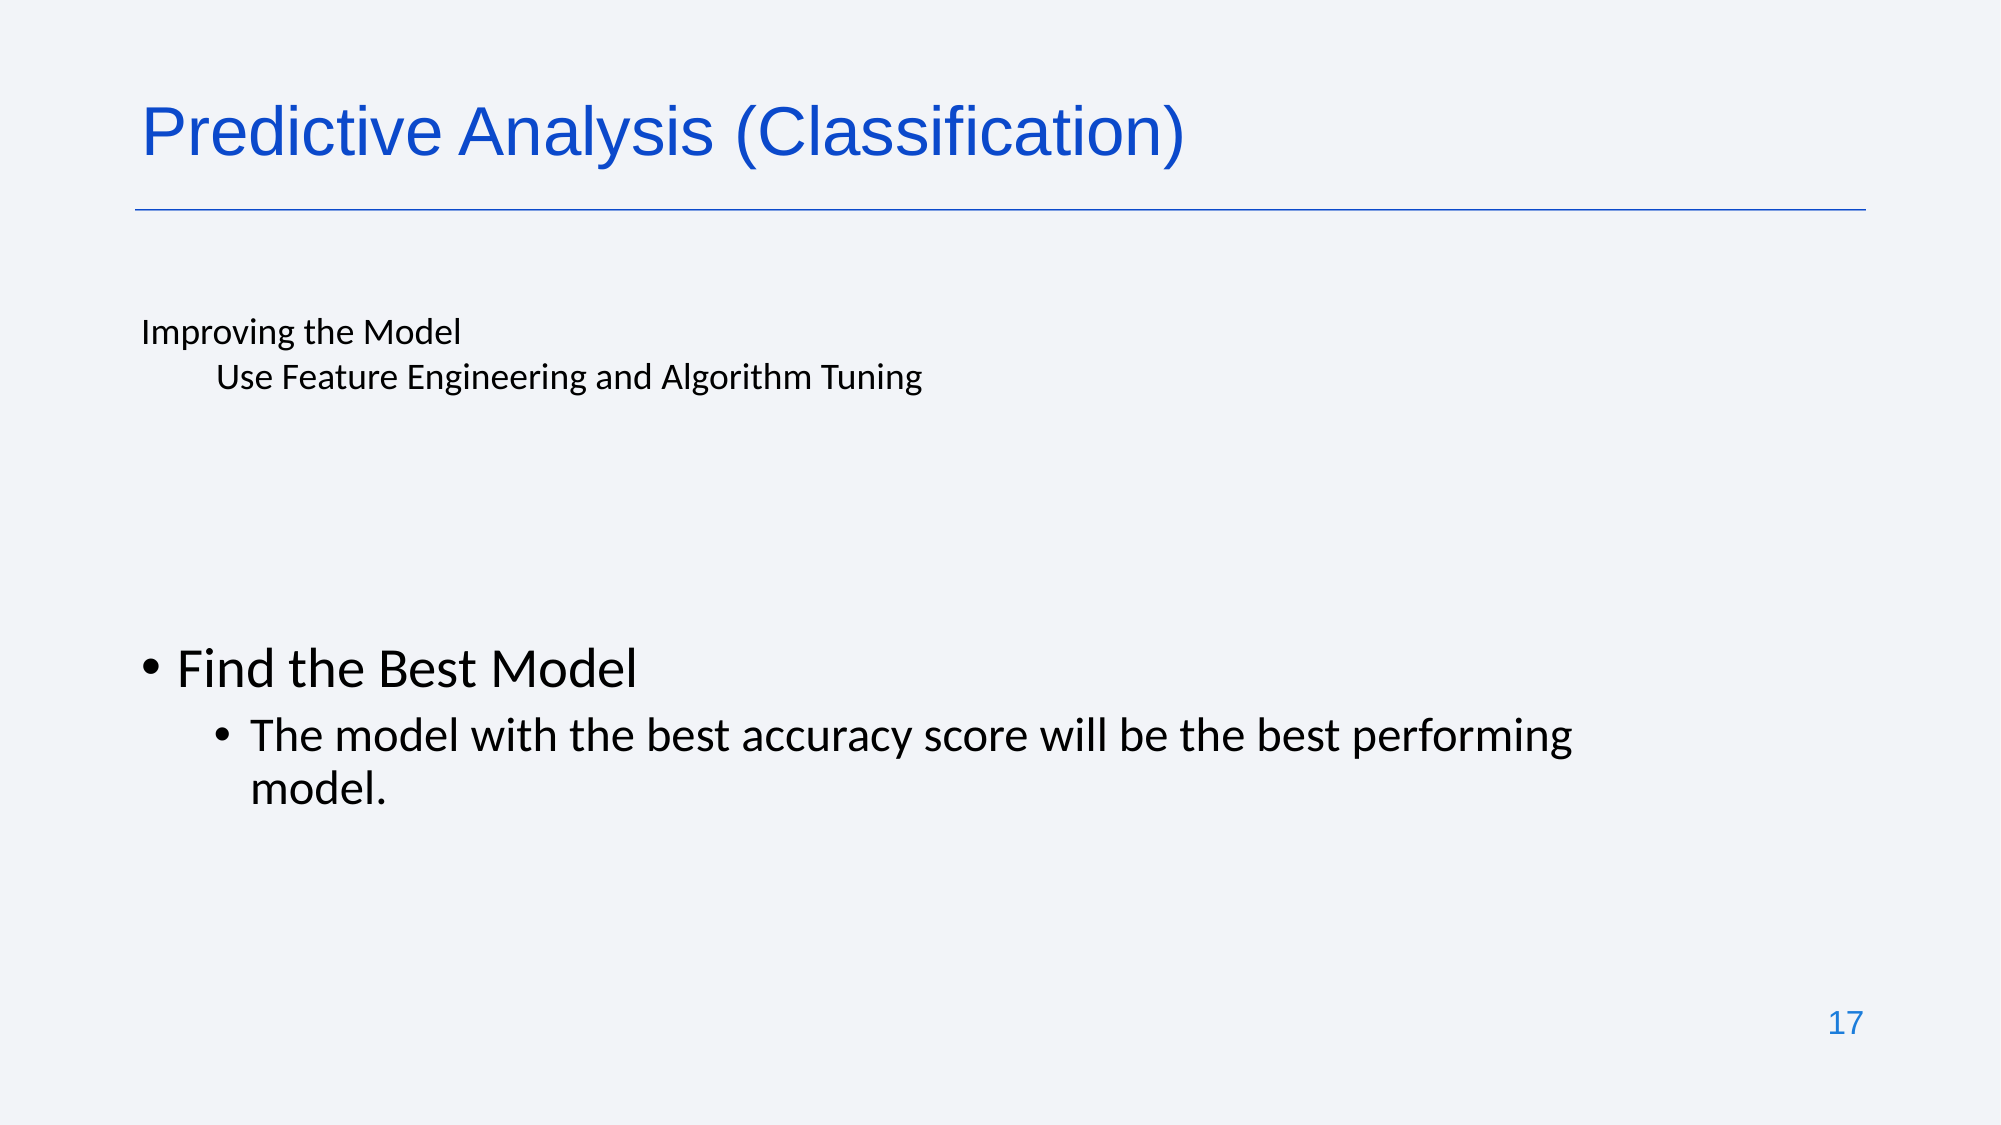

Predictive Analysis (Classification)
Improving the Model
Use Feature Engineering and Algorithm Tuning

Find the Best Model
The model with the best accuracy score will be the best performing model.
17